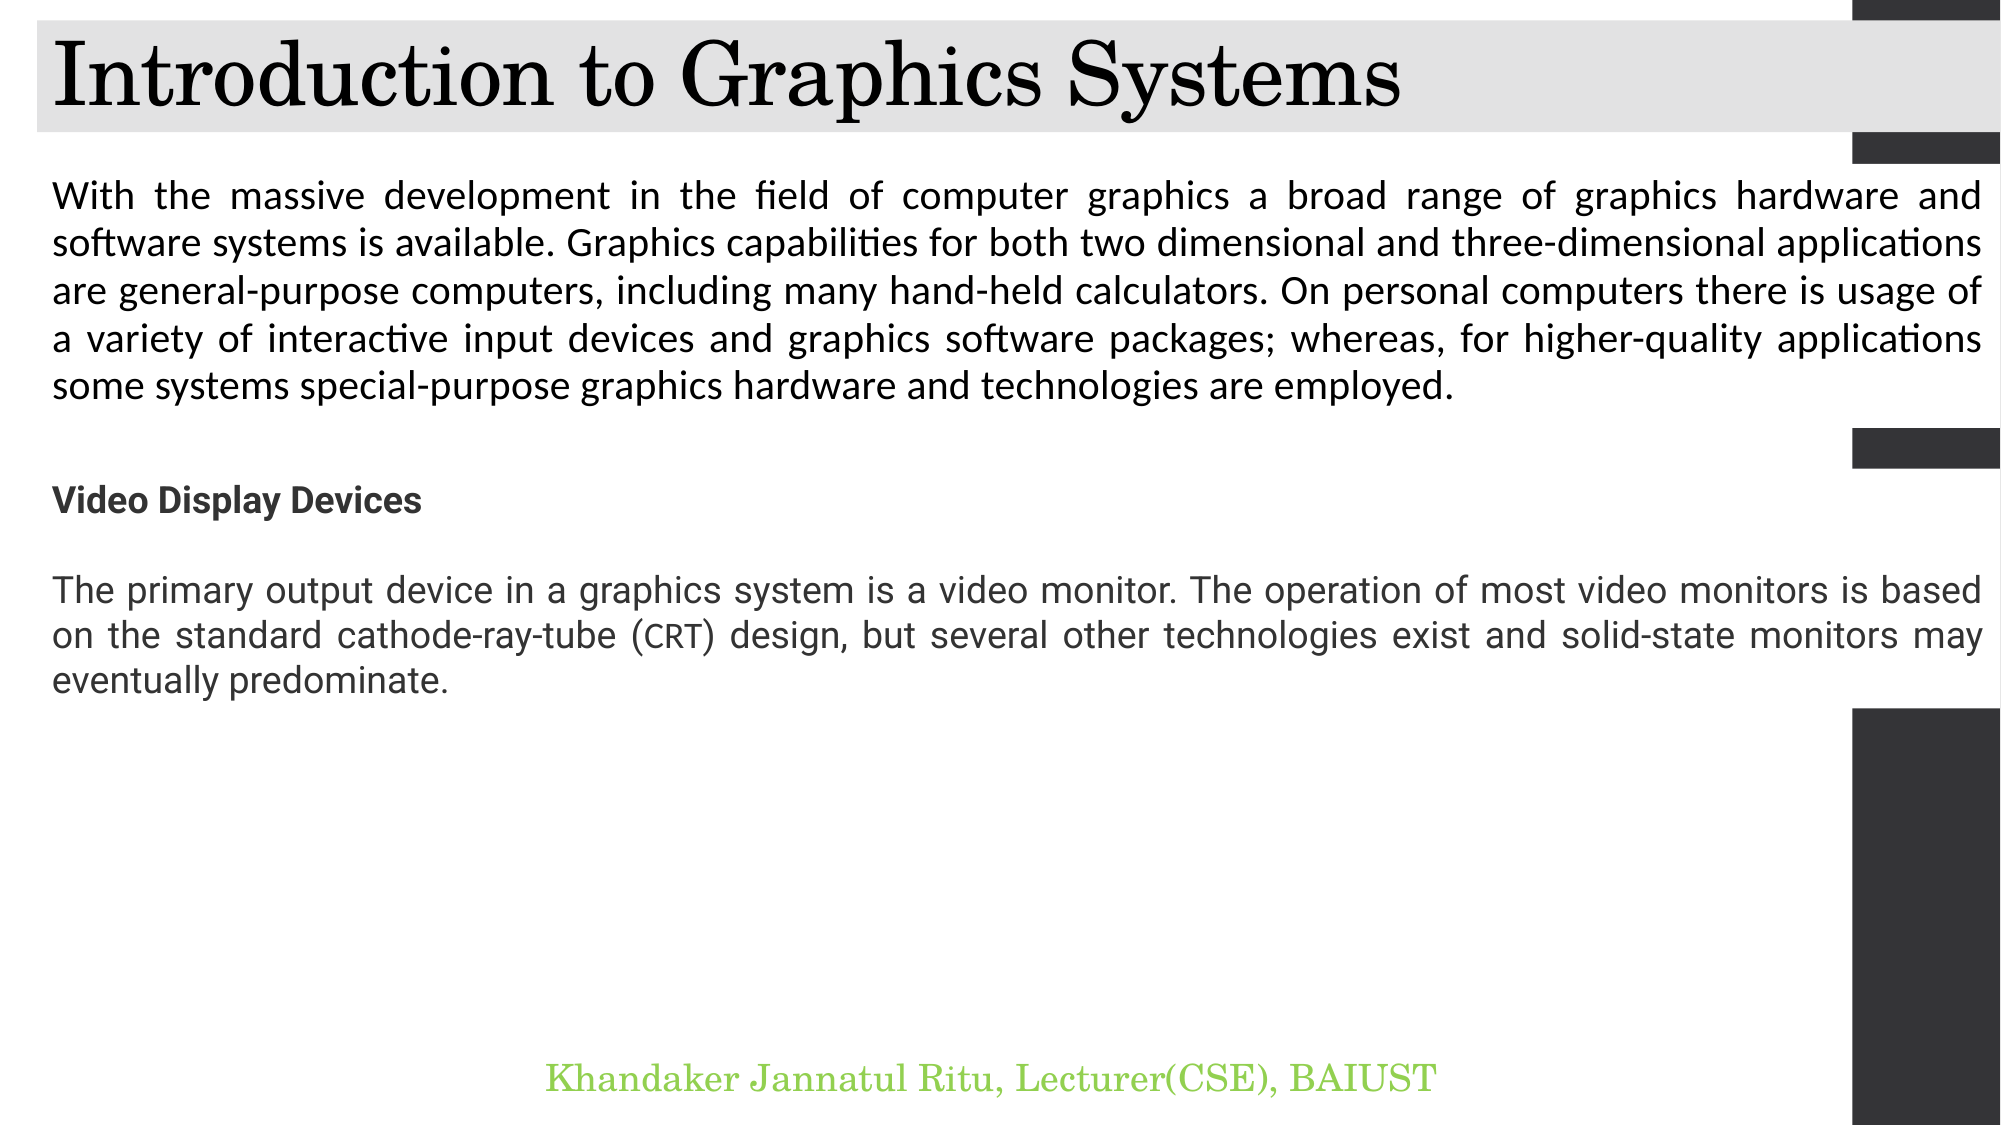

# Introduction to Graphics Systems
With the massive development in the field of computer graphics a broad range of graphics hardware and software systems is available. Graphics capabilities for both two dimensional and three-dimensional applications are general-purpose computers, including many hand-held calculators. On personal computers there is usage of a variety of interactive input devices and graphics software packages; whereas, for higher-quality applications some systems special-purpose graphics hardware and technologies are employed.
Video Display Devices

The primary output device in a graphics system is a video monitor. The operation of most video monitors is based on the standard cathode-ray-tube (CRT) design, but several other technologies exist and solid-state monitors may eventually predominate.
Khandaker Jannatul Ritu, Lecturer(CSE), BAIUST